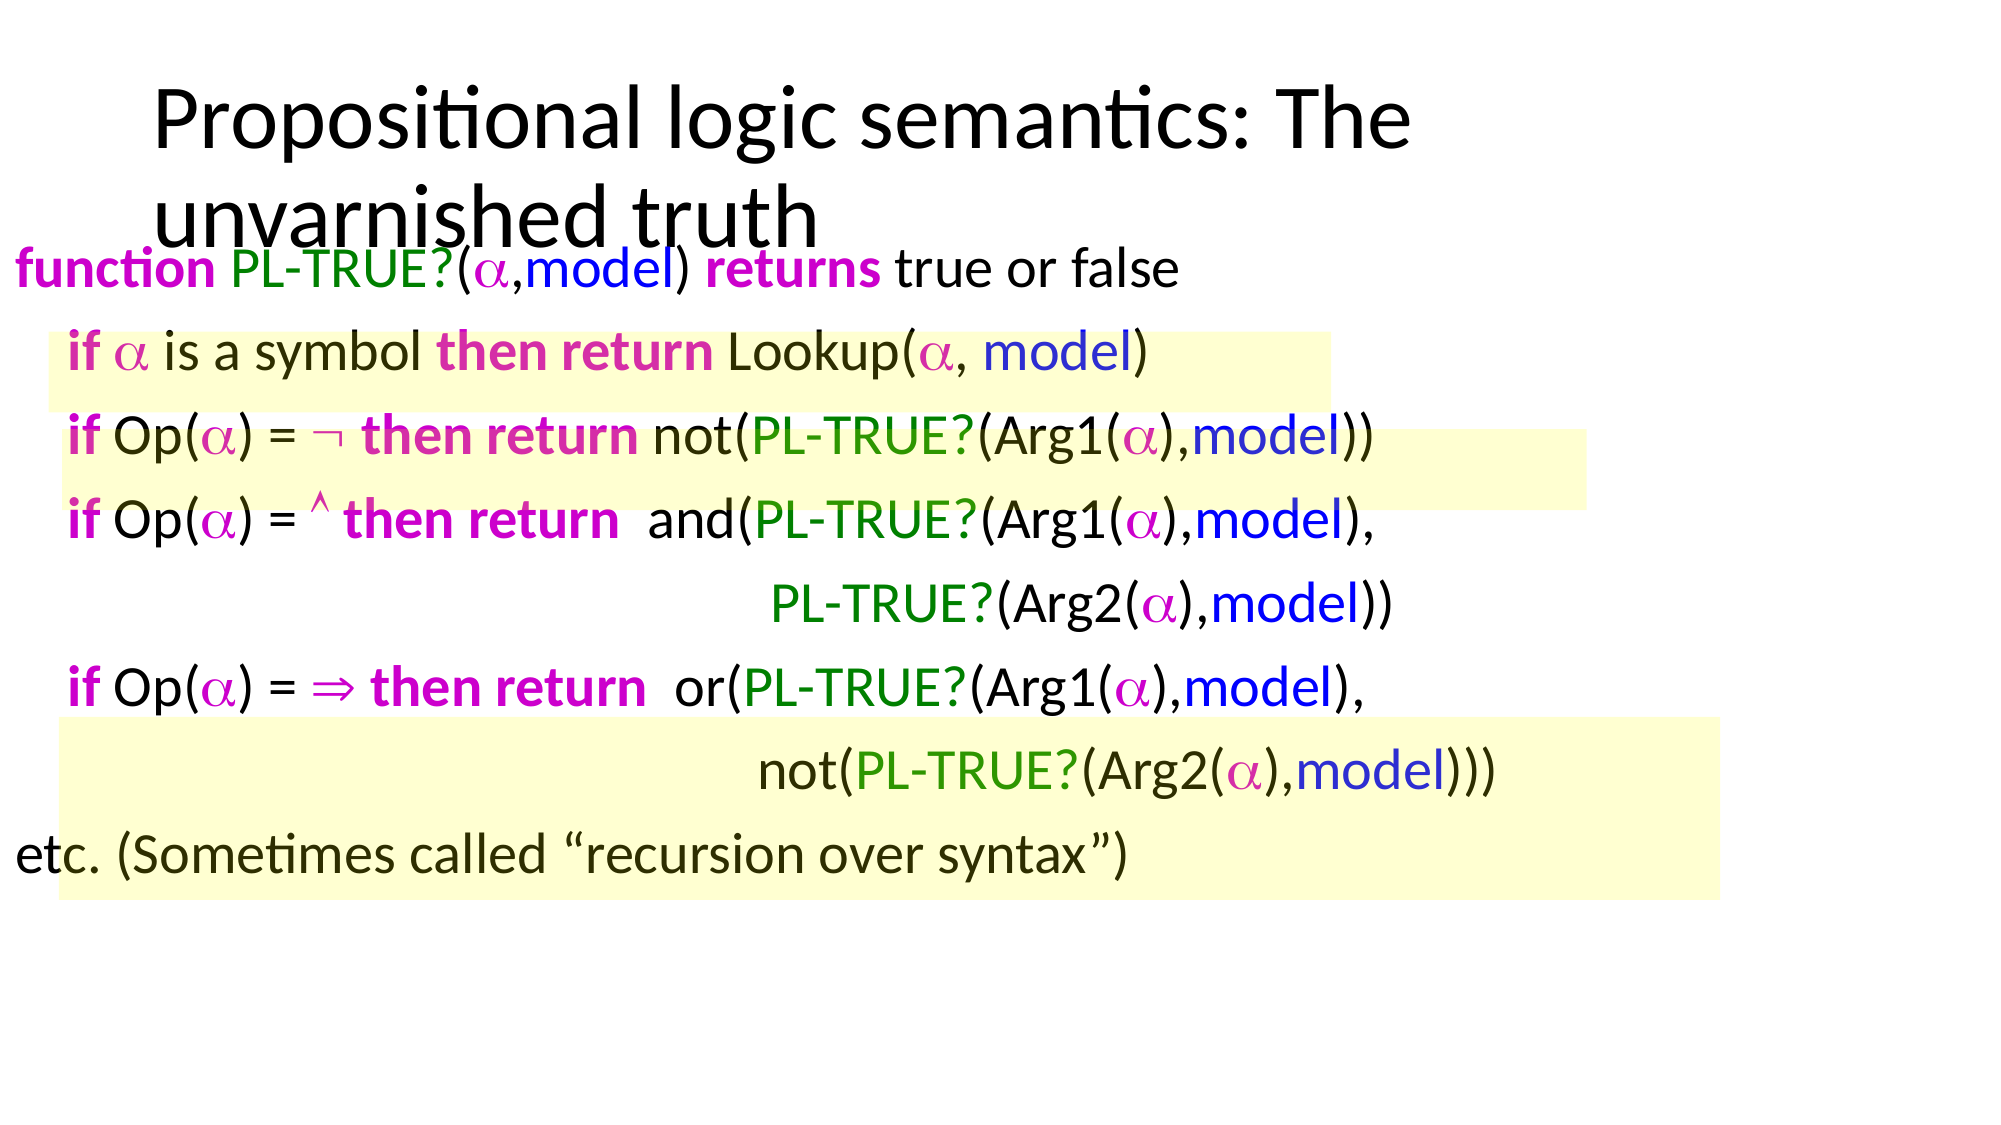

# Propositional logic semantics: The unvarnished truth
function PL-TRUE?(α,model) returns true or false
    if α is a symbol then return Lookup(α, model)
    if Op(α) = ¬ then return not(PL-TRUE?(Arg1(α),model))
    if Op(α) = ∧ then return  and(PL-TRUE?(Arg1(α),model),
                                                         PL-TRUE?(Arg2(α),model))
    if Op(α) = ⇒ then return  or(PL-TRUE?(Arg1(α),model),
                                                        not(PL-TRUE?(Arg2(α),model)))
etc. (Sometimes called “recursion over syntax”)